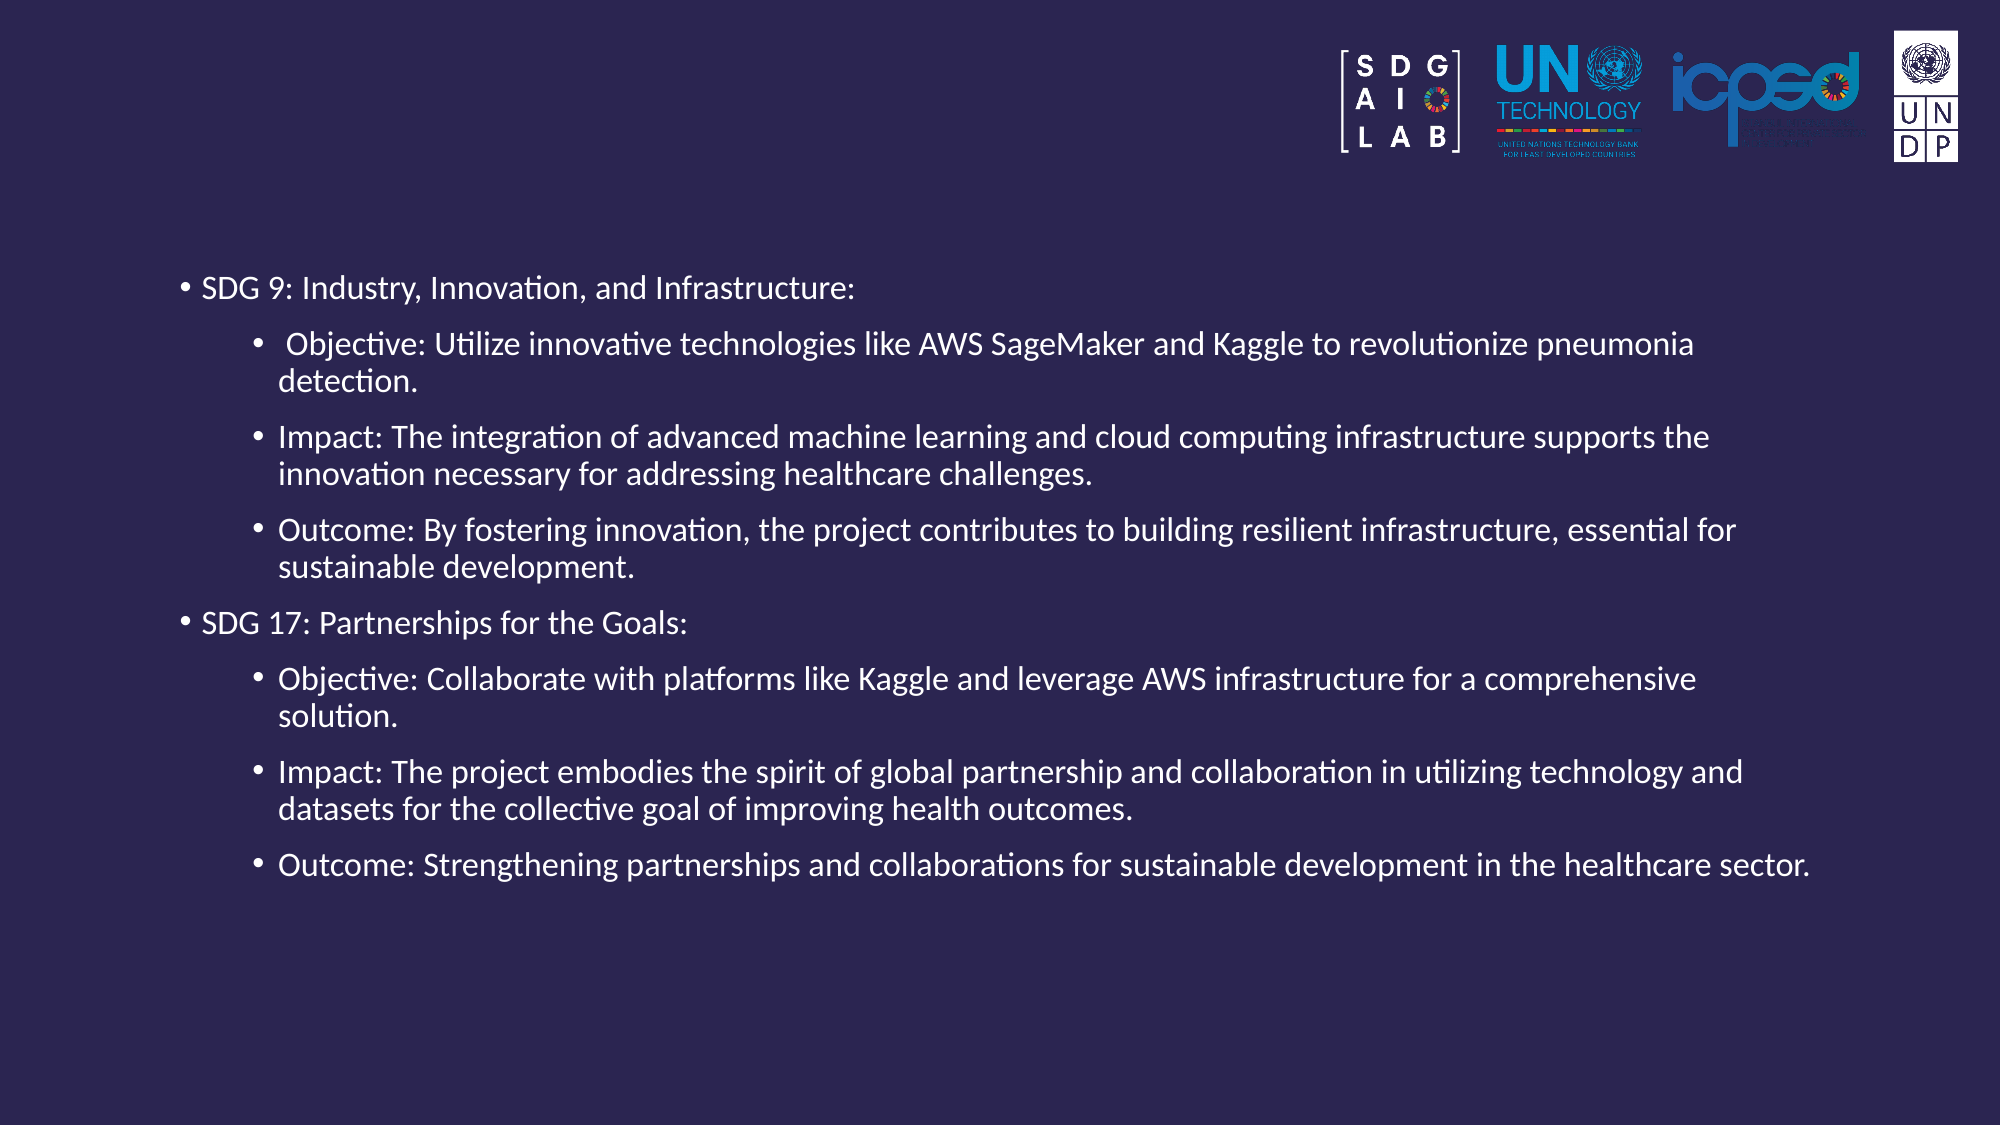

SDG 9: Industry, Innovation, and Infrastructure:
 Objective: Utilize innovative technologies like AWS SageMaker and Kaggle to revolutionize pneumonia detection.
Impact: The integration of advanced machine learning and cloud computing infrastructure supports the innovation necessary for addressing healthcare challenges.
Outcome: By fostering innovation, the project contributes to building resilient infrastructure, essential for sustainable development.
SDG 17: Partnerships for the Goals:
Objective: Collaborate with platforms like Kaggle and leverage AWS infrastructure for a comprehensive solution.
Impact: The project embodies the spirit of global partnership and collaboration in utilizing technology and datasets for the collective goal of improving health outcomes.
Outcome: Strengthening partnerships and collaborations for sustainable development in the healthcare sector.